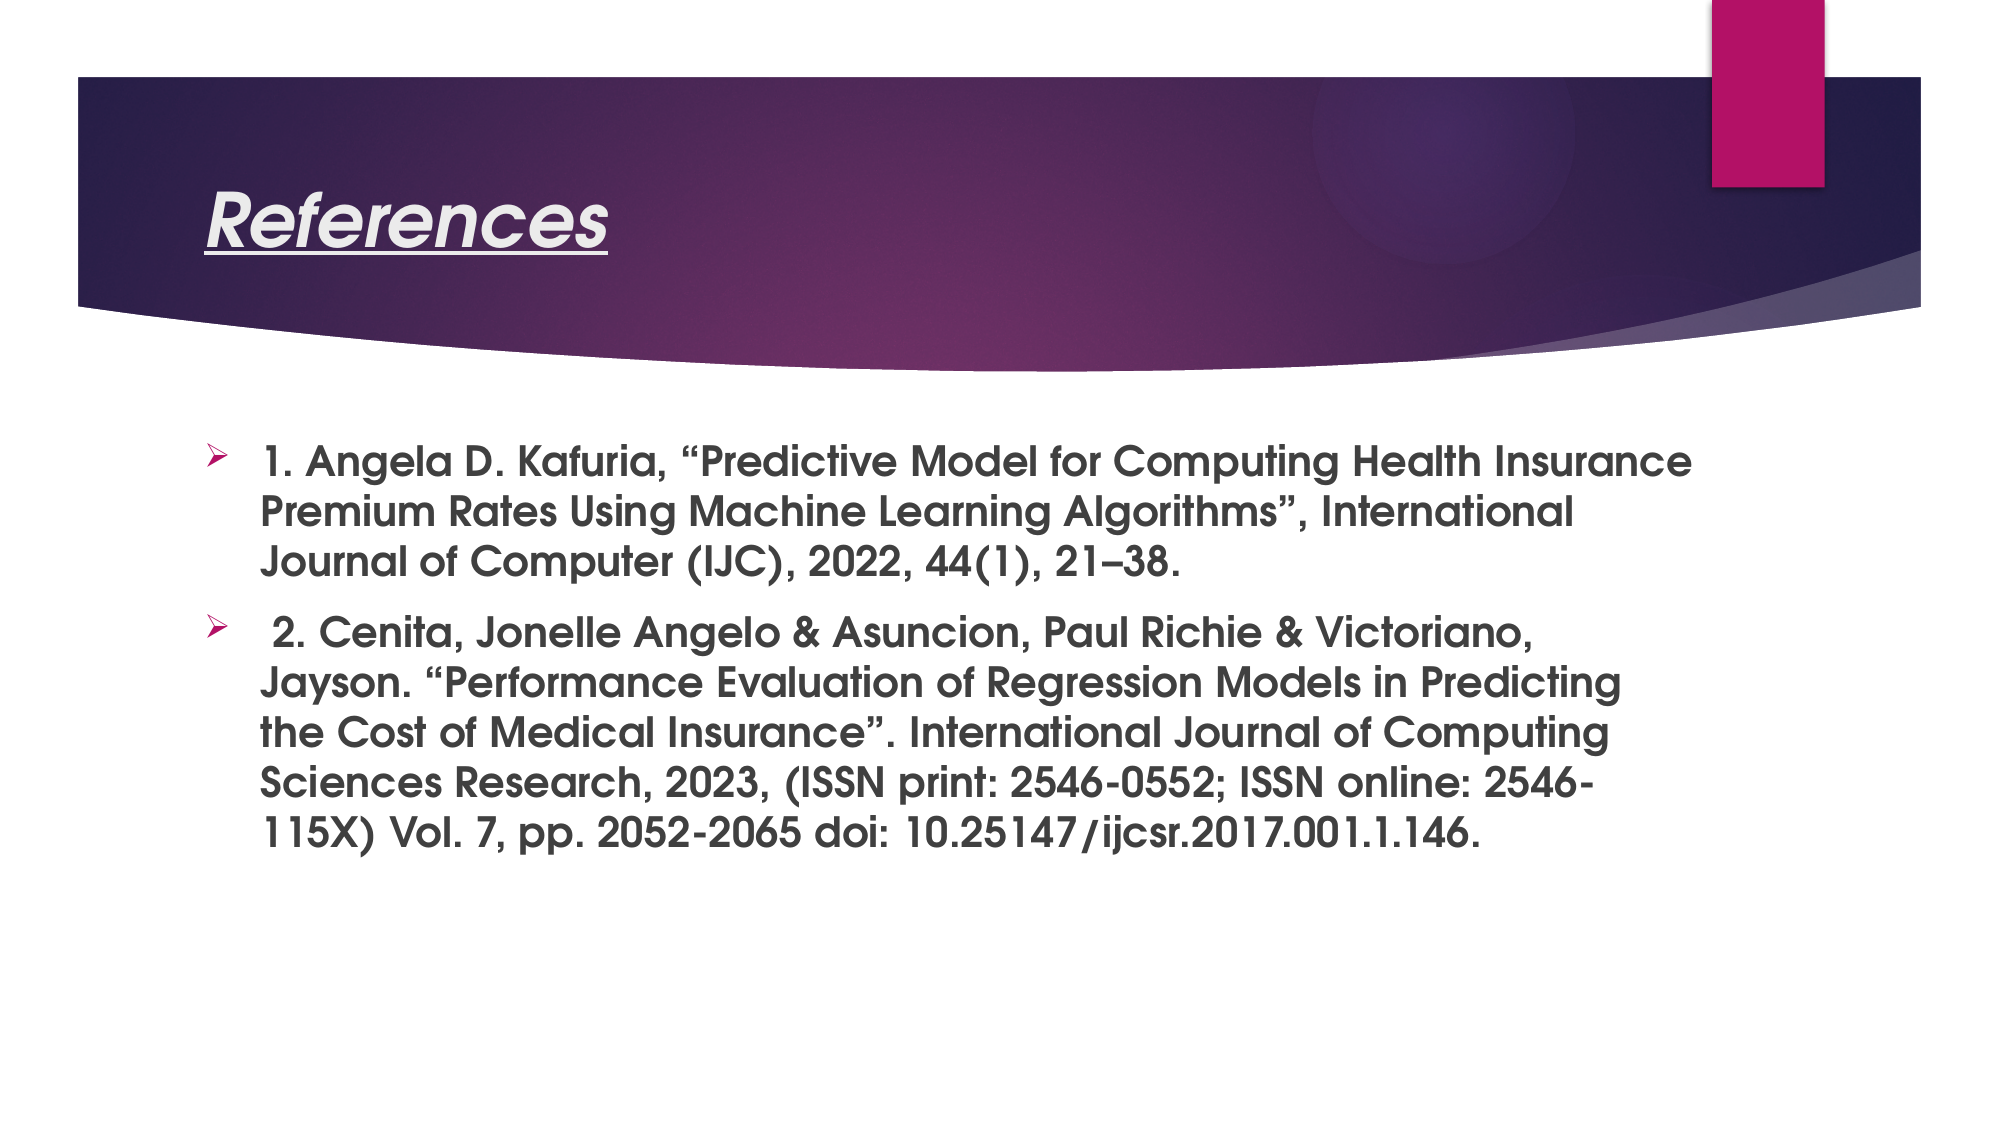

# References
1. Angela D. Kafuria, “Predictive Model for Computing Health Insurance Premium Rates Using Machine Learning Algorithms”, International Journal of Computer (IJC), 2022, 44(1), 21–38.
 2. Cenita, Jonelle Angelo & Asuncion, Paul Richie & Victoriano, Jayson. “Performance Evaluation of Regression Models in Predicting the Cost of Medical Insurance”. International Journal of Computing Sciences Research, 2023, (ISSN print: 2546-0552; ISSN online: 2546-115X) Vol. 7, pp. 2052-2065 doi: 10.25147/ijcsr.2017.001.1.146.